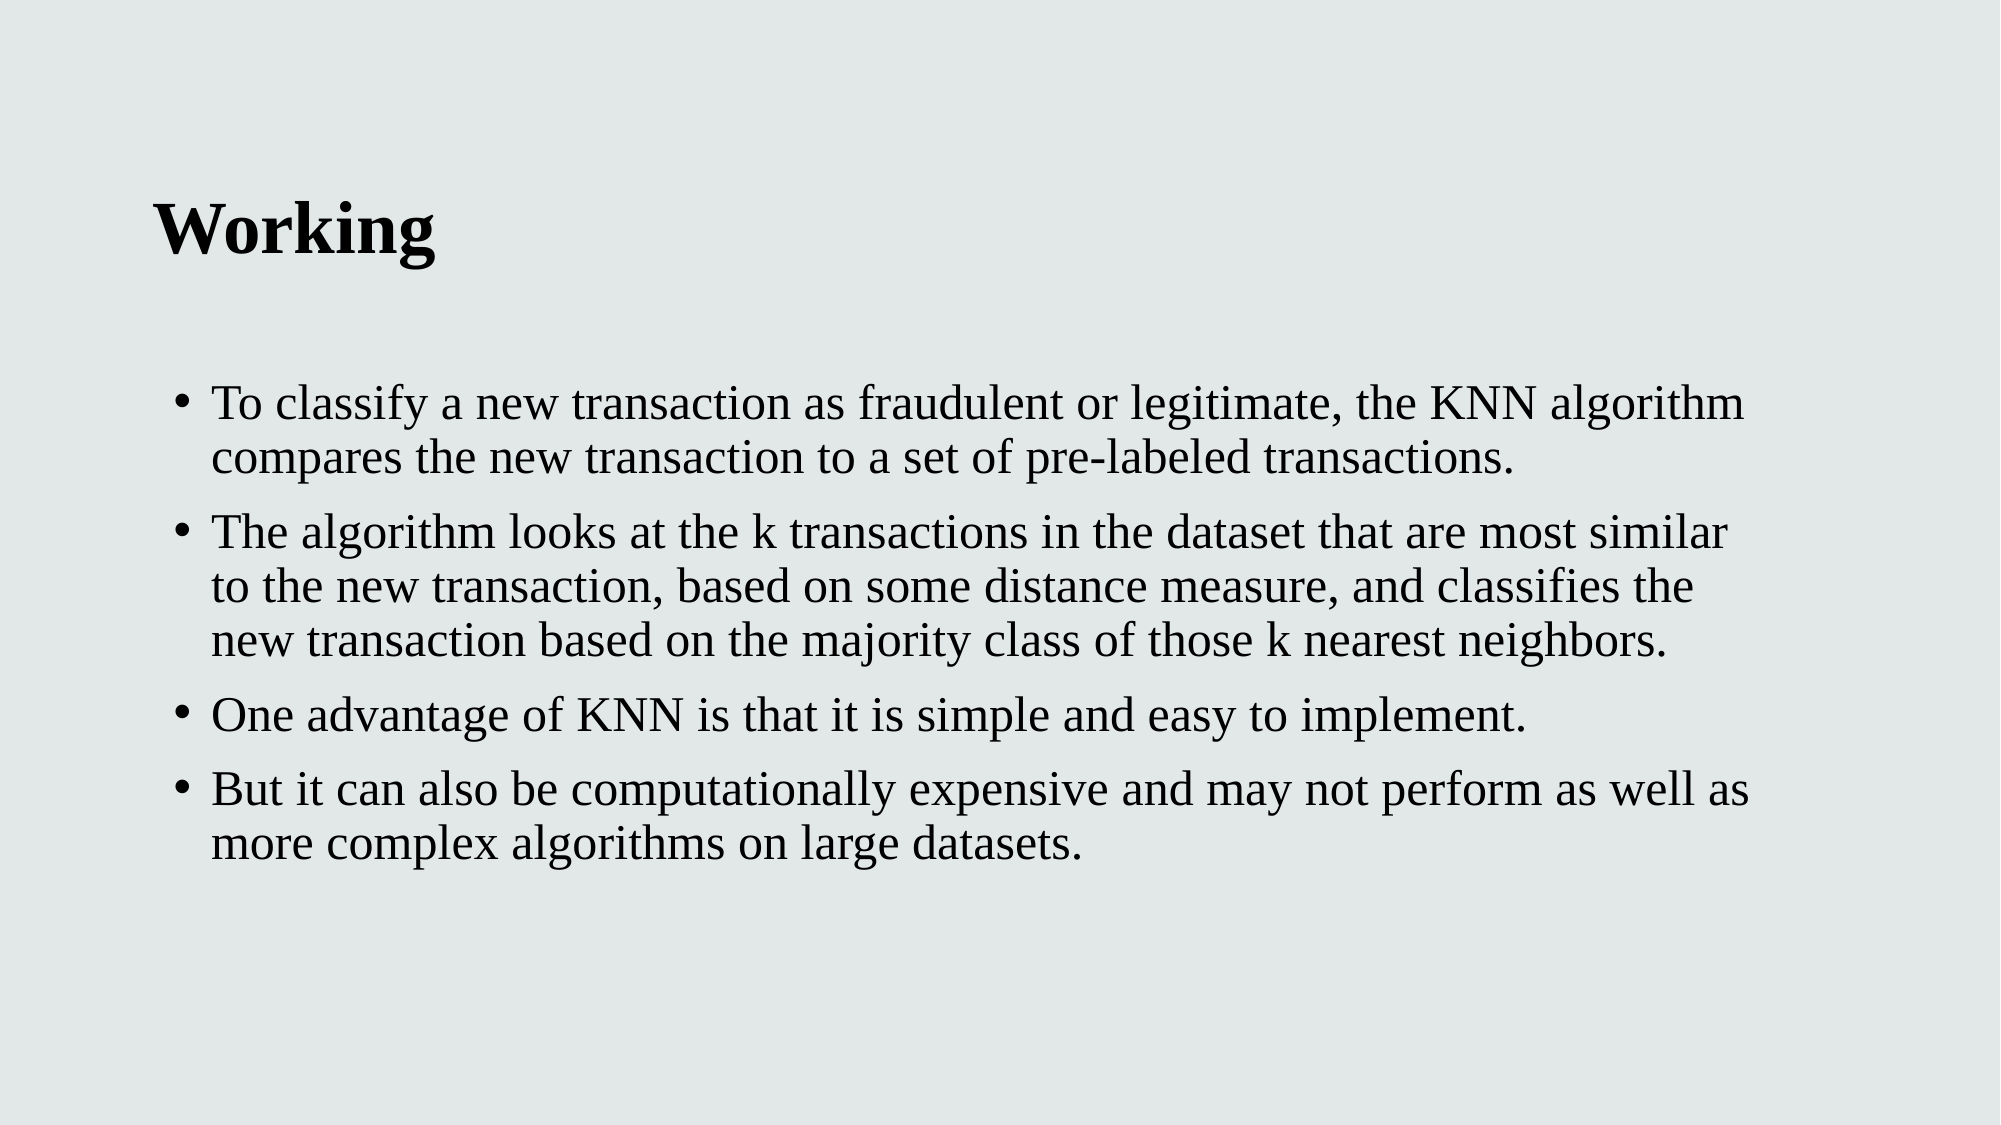

Working
To classify a new transaction as fraudulent or legitimate, the KNN algorithm compares the new transaction to a set of pre-labeled transactions.
The algorithm looks at the k transactions in the dataset that are most similar to the new transaction, based on some distance measure, and classifies the new transaction based on the majority class of those k nearest neighbors.
One advantage of KNN is that it is simple and easy to implement.
But it can also be computationally expensive and may not perform as well as more complex algorithms on large datasets.